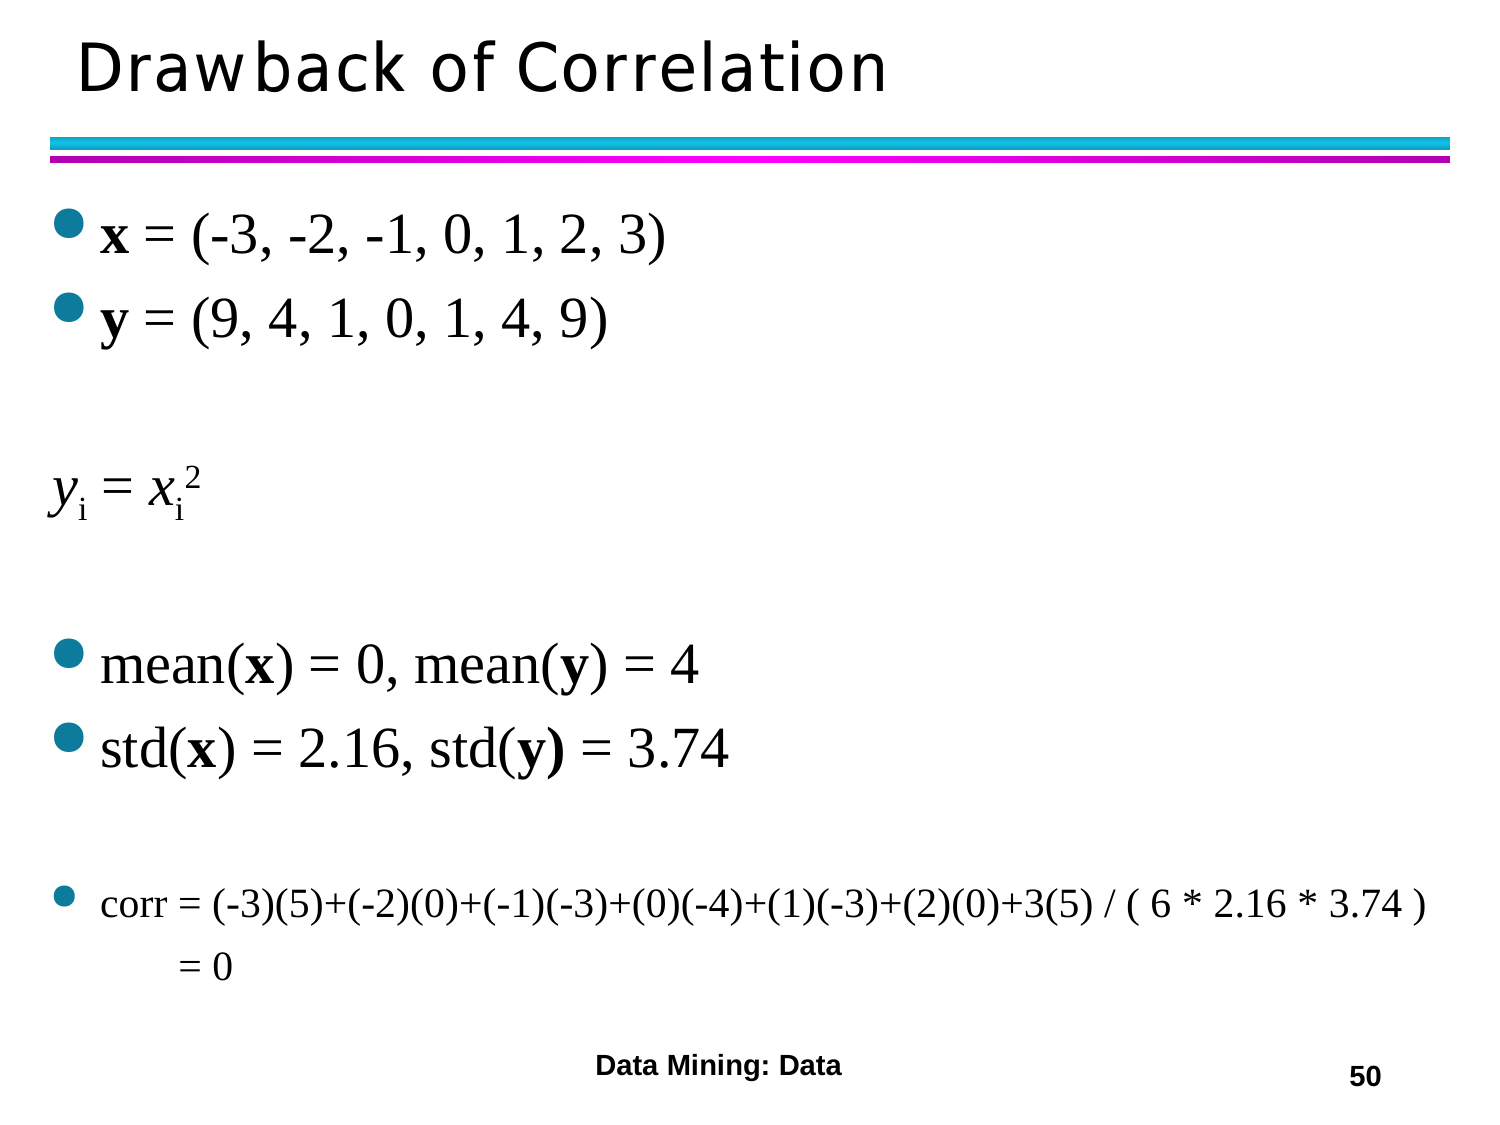

# Drawback of Correlation
x = (-3, -2, -1, 0, 1, 2, 3)
y = (9, 4, 1, 0, 1, 4, 9)

yi = xi2

mean(x) = 0, mean(y) = 4
std(x) = 2.16, std(y) = 3.74

corr = (-3)(5)+(-2)(0)+(-1)(-3)+(0)(-4)+(1)(-3)+(2)(0)+3(5) / ( 6 * 2.16 * 3.74 )
            = 0